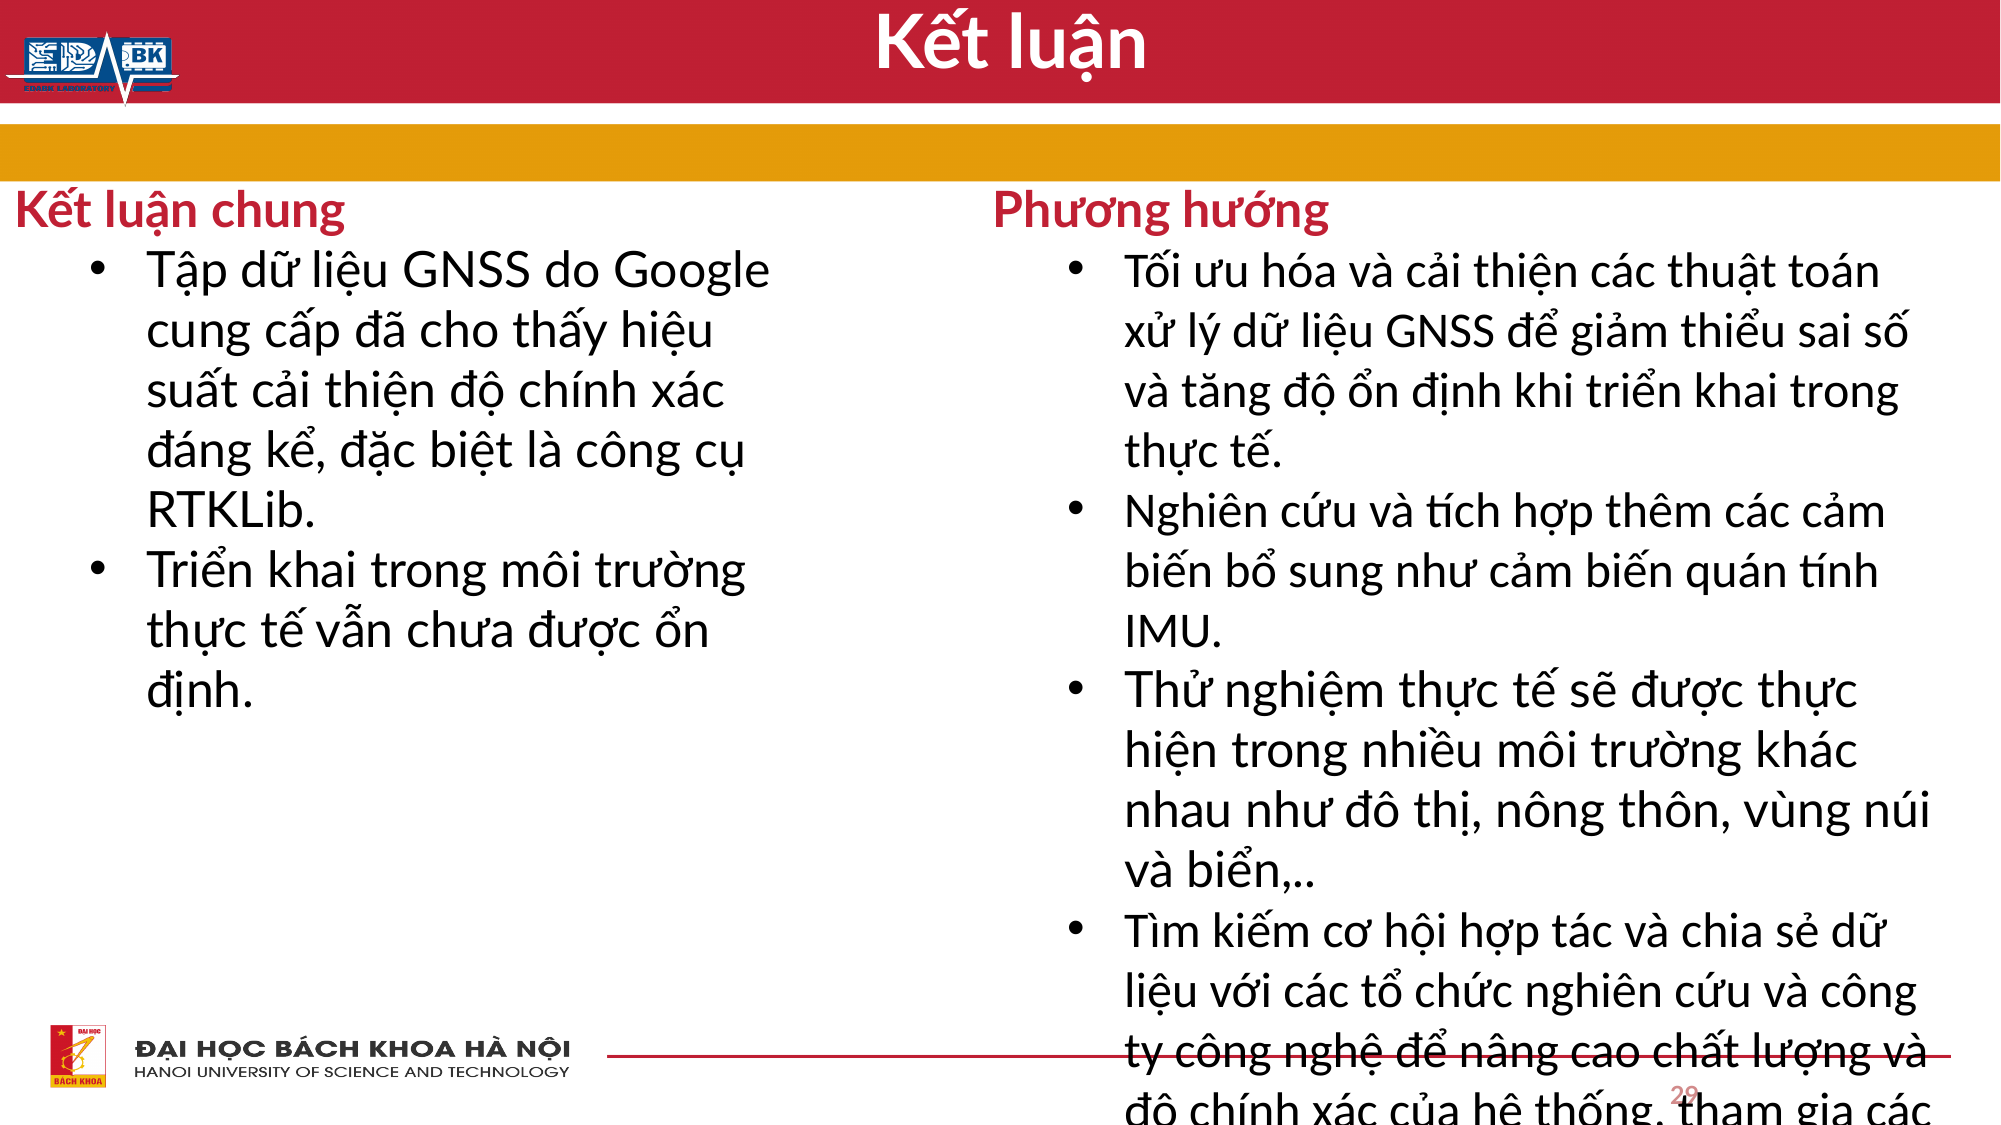

# Kết luận
Kết luận chung
Tập dữ liệu GNSS do Google cung cấp đã cho thấy hiệu suất cải thiện độ chính xác đáng kể, đặc biệt là công cụ RTKLib.
Triển khai trong môi trường thực tế vẫn chưa được ổn định.

Phương hướng
Tối ưu hóa và cải thiện các thuật toán xử lý dữ liệu GNSS để giảm thiểu sai số và tăng độ ổn định khi triển khai trong thực tế.
Nghiên cứu và tích hợp thêm các cảm biến bổ sung như cảm biến quán tính IMU.
Thử nghiệm thực tế sẽ được thực hiện trong nhiều môi trường khác nhau như đô thị, nông thôn, vùng núi và biển,..
Tìm kiếm cơ hội hợp tác và chia sẻ dữ liệu với các tổ chức nghiên cứu và công ty công nghệ để nâng cao chất lượng và độ chính xác của hệ thống, tham gia các cuộc thi và dự án cộng đồng liên quan đến GNSS để học hỏi và cập nhật những tiến bộ mới nhất trong lĩnh vực này.

29